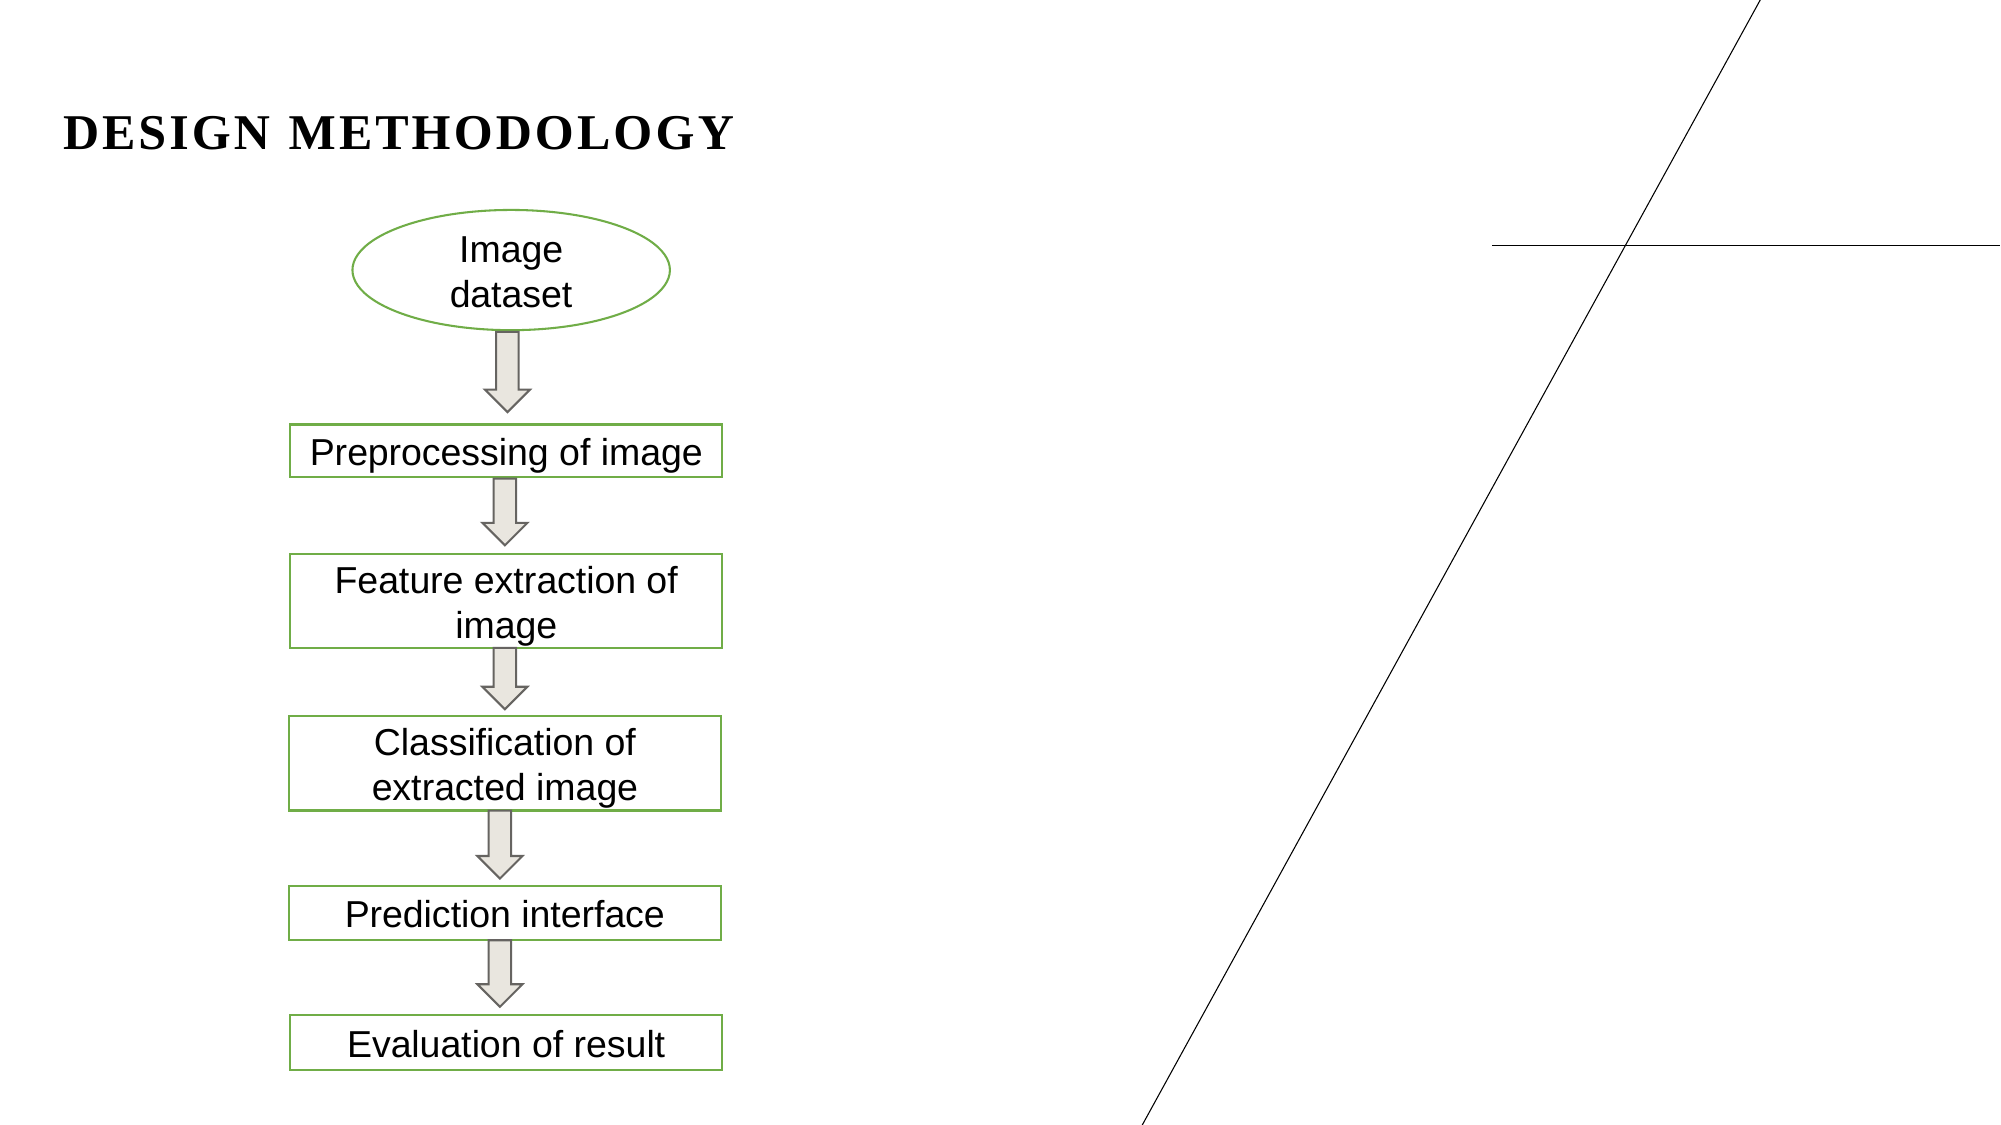

# DESIGN METHODOLOGY
Image dataset

Preprocessing of image

Feature extraction of image

Classification of extracted image

Prediction interface

Evaluation of result